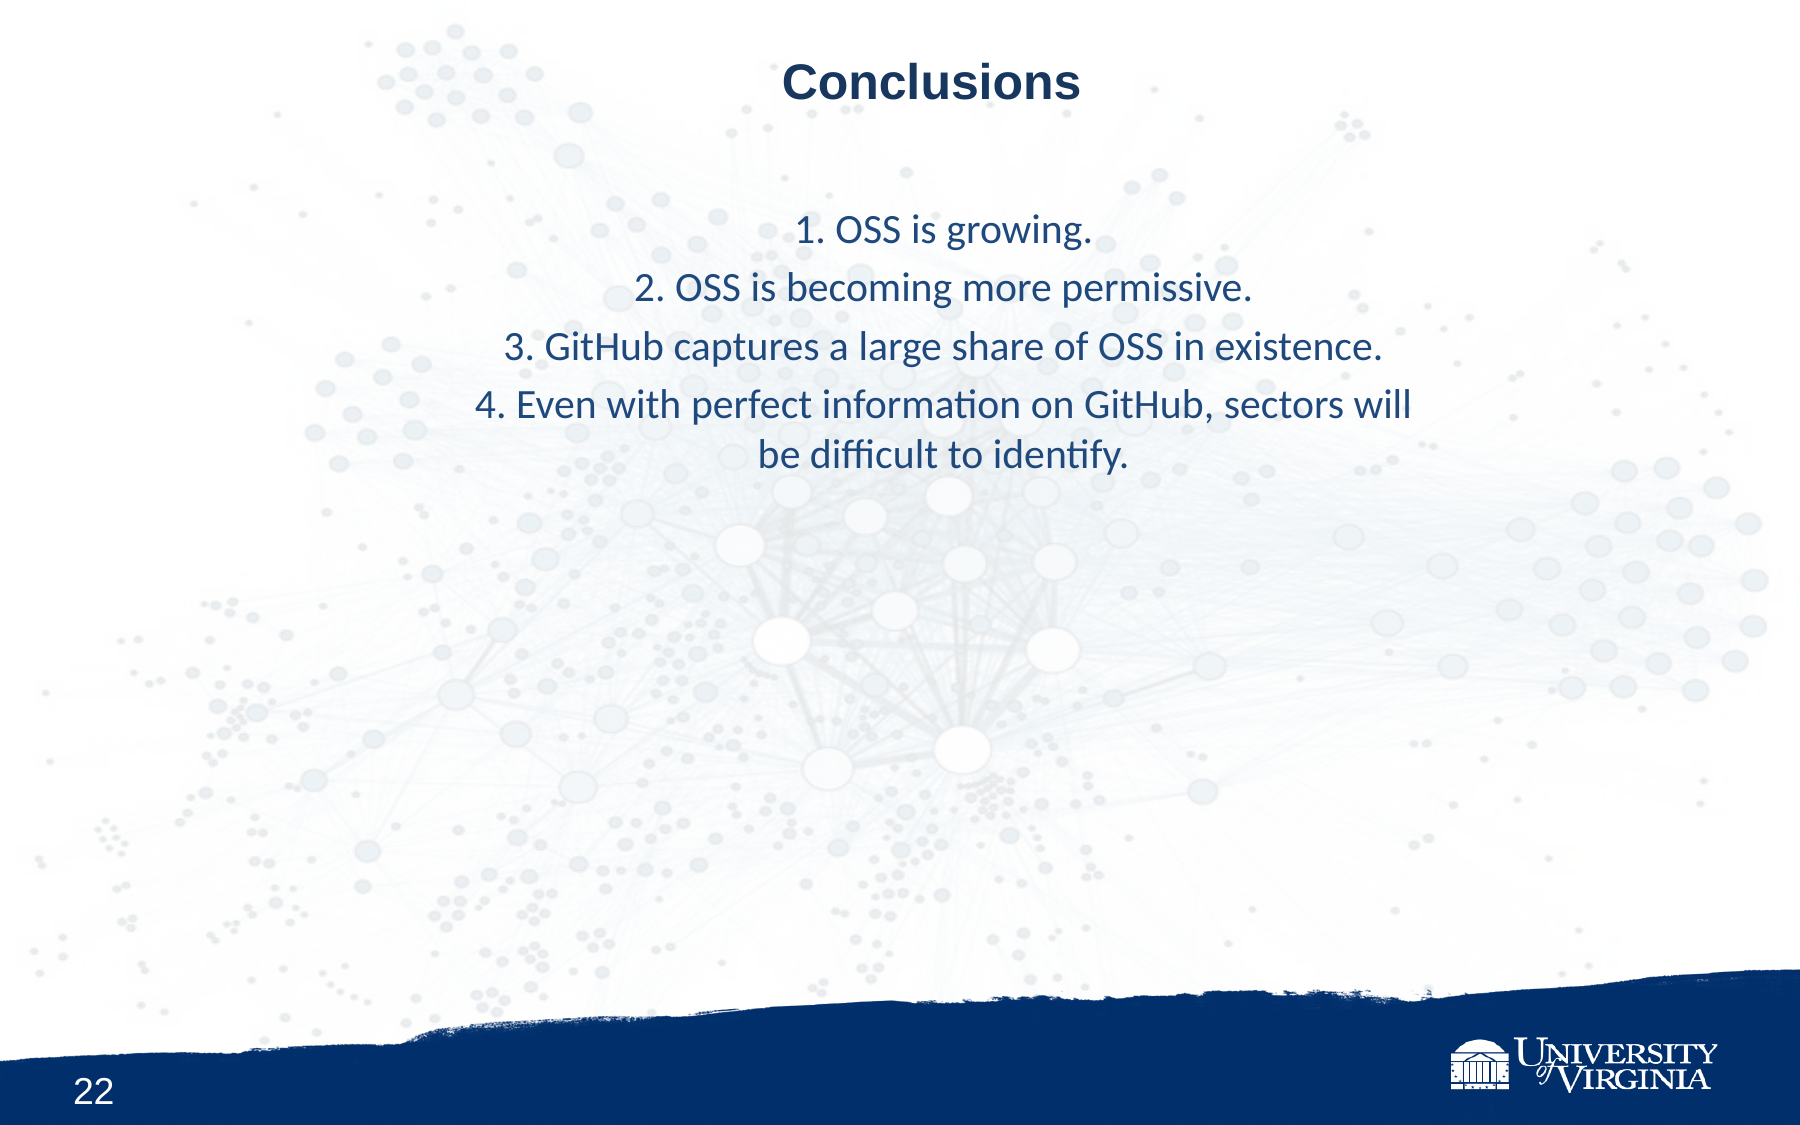

Conclusions

1. OSS is growing.
2. OSS is becoming more permissive.
3. GitHub captures a large share of OSS in existence.
4. Even with perfect information on GitHub, sectors will be difficult to identify.

22